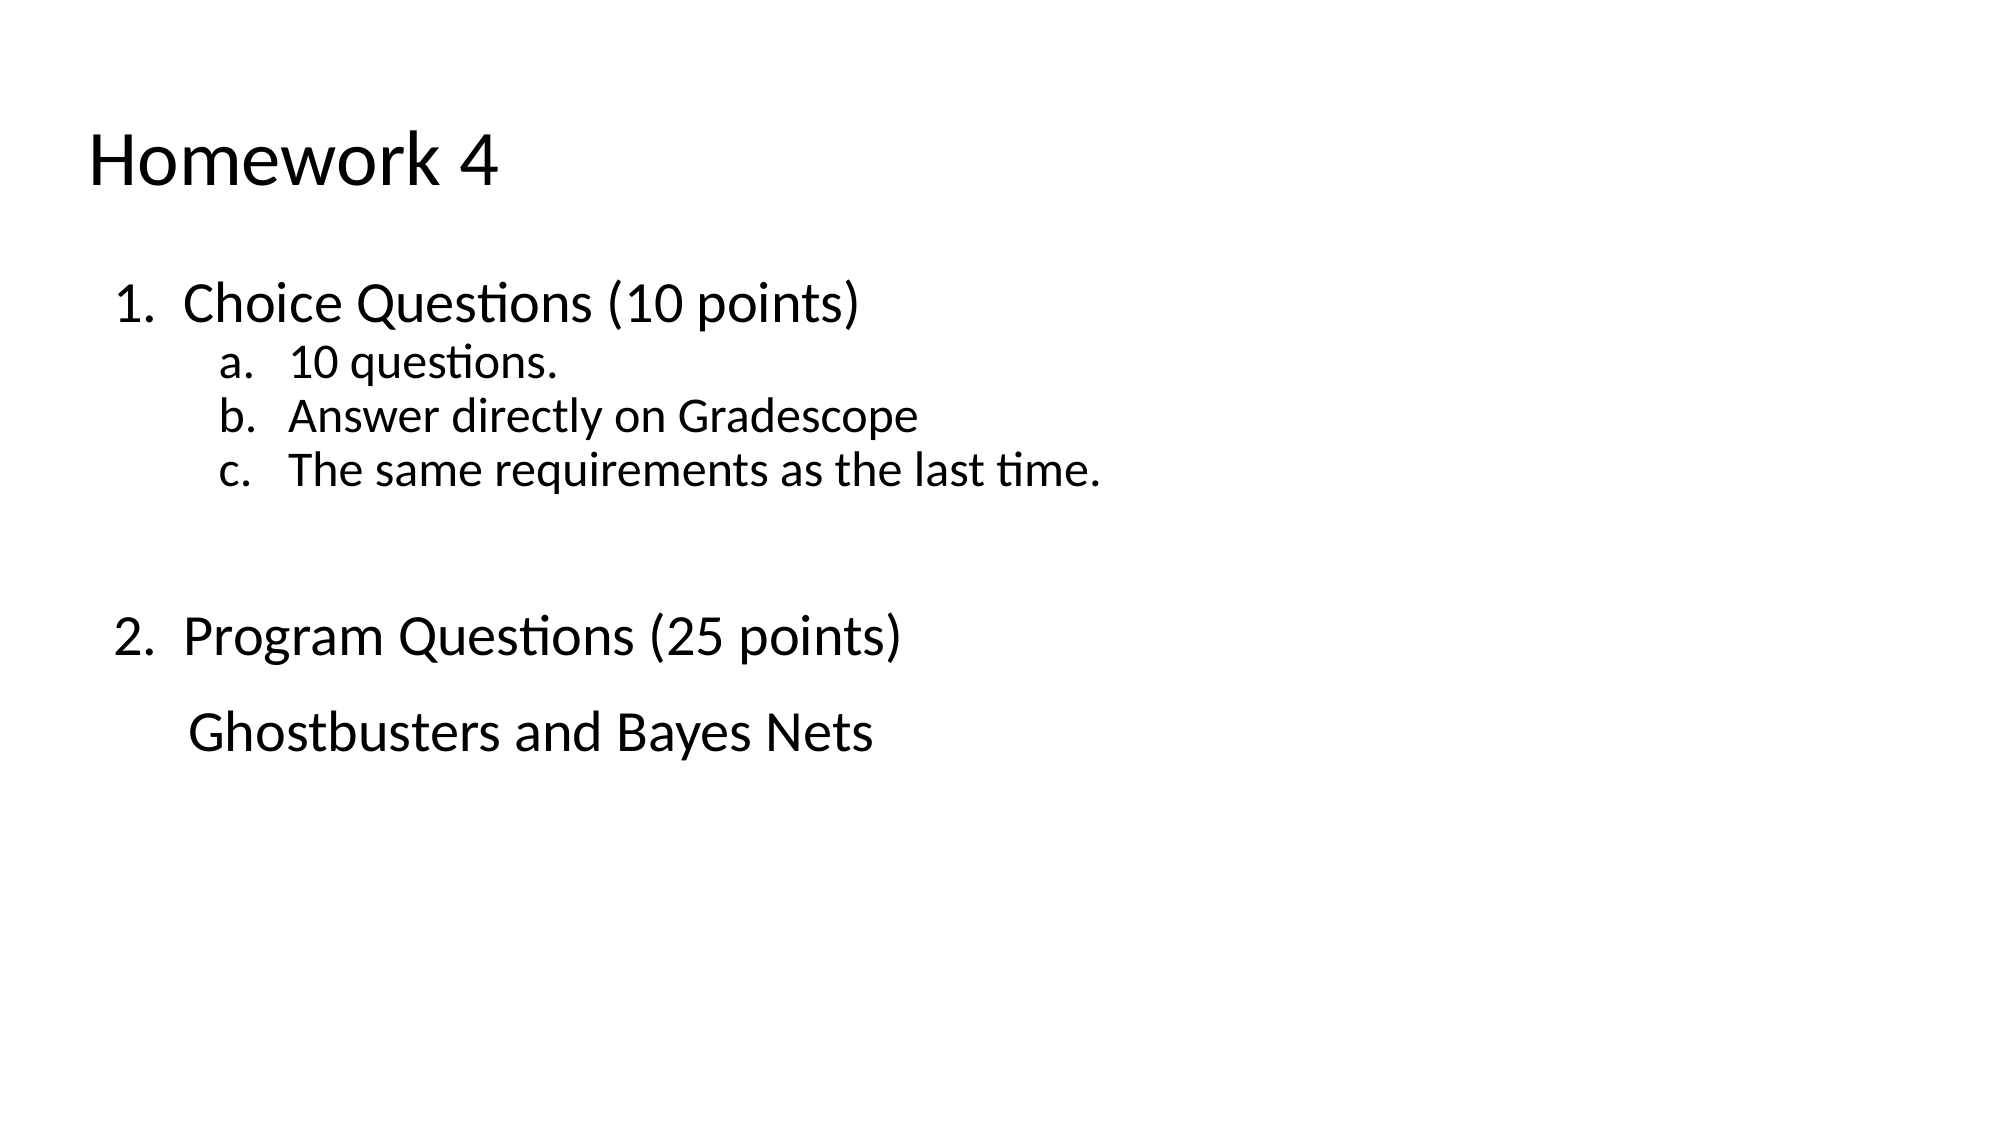

# Homework 4

1.  Choice Questions (10 points)
10 questions.
Answer directly on Gradescope
The same requirements as the last time.

2.  Program Questions (25 points)
Ghostbusters and Bayes Nets